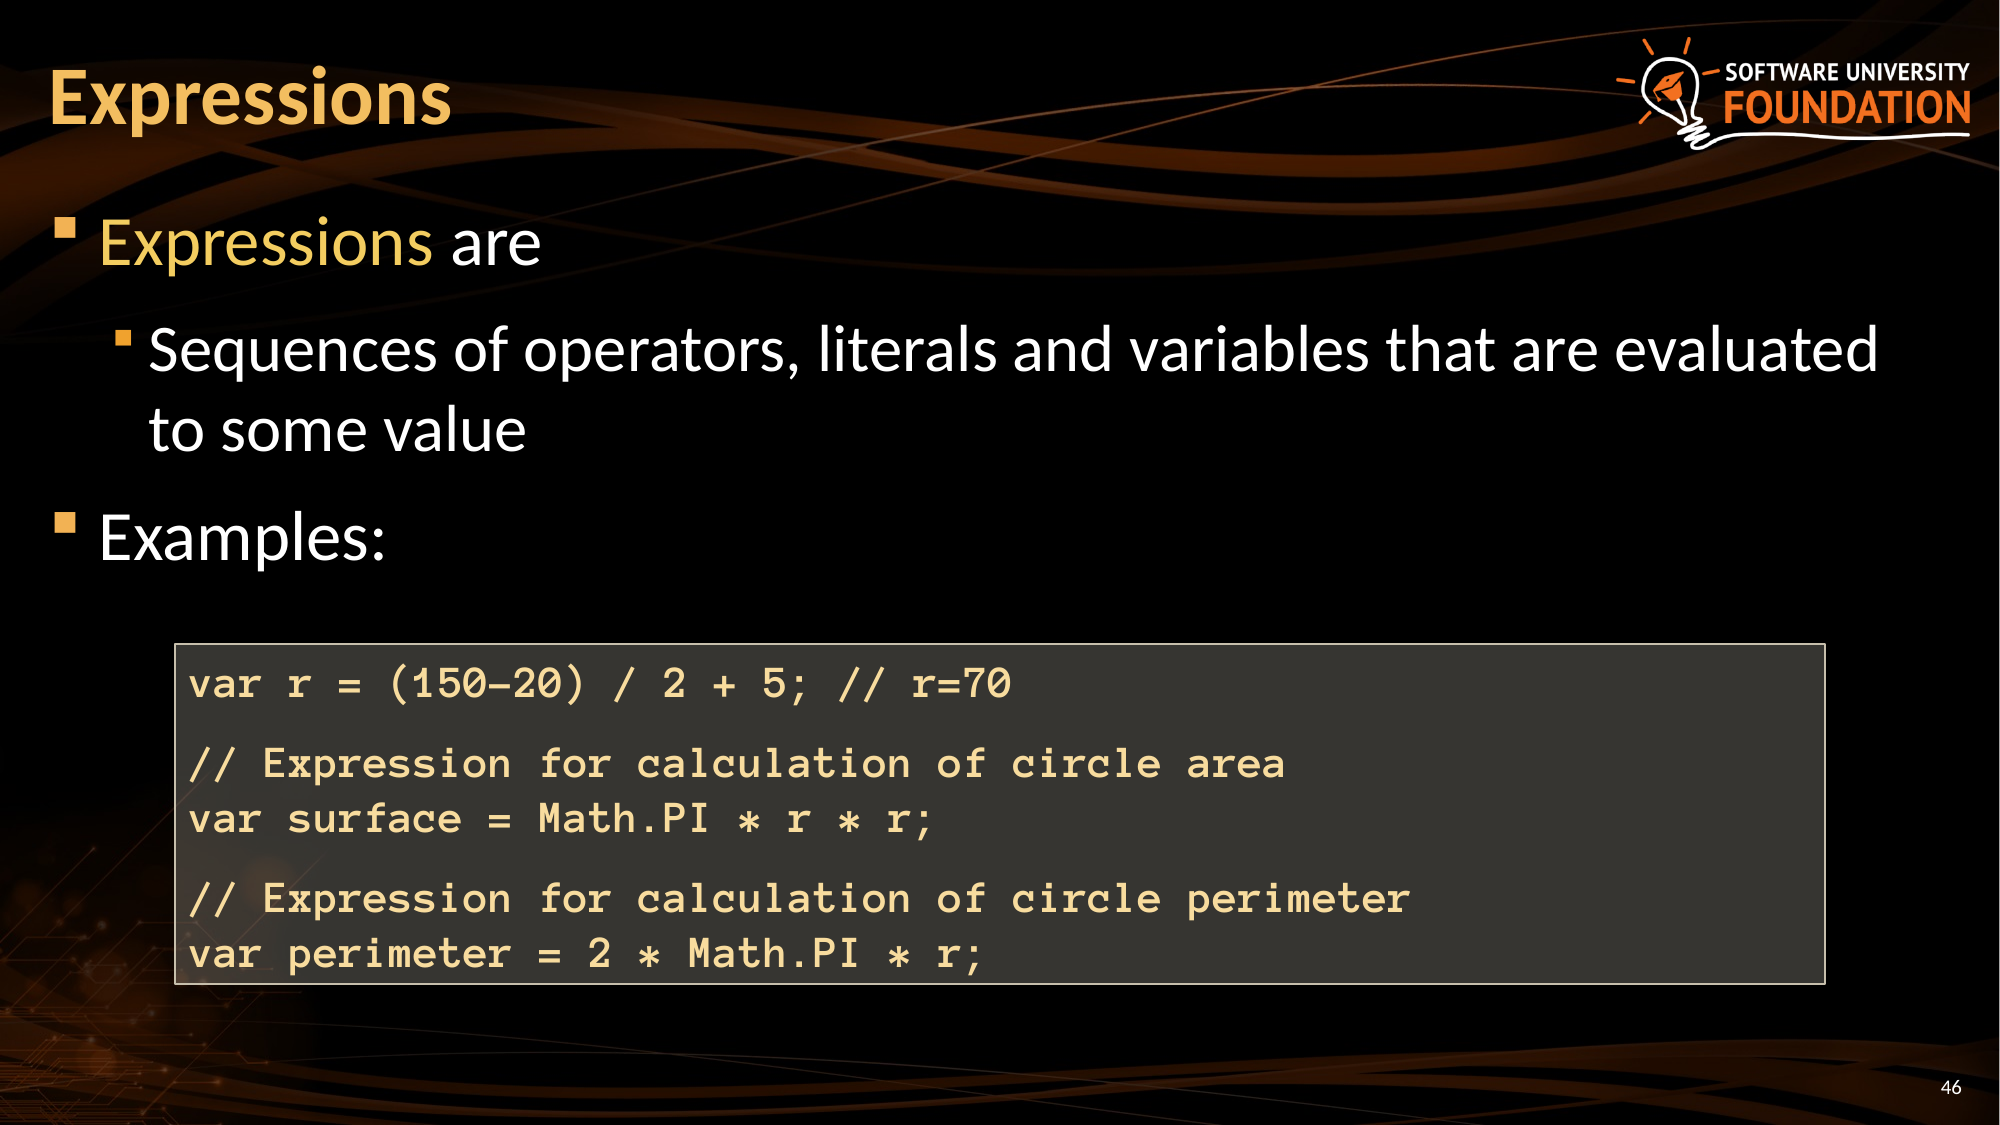

# Expressions
Expressions are
Sequences of operators, literals and variables that are evaluated to some value
Examples:
var r = (150-20) / 2 + 5; // r=70
// Expression for calculation of circle area
var surface = Math.PI * r * r;
// Expression for calculation of circle perimeter
var perimeter = 2 * Math.PI * r;
46